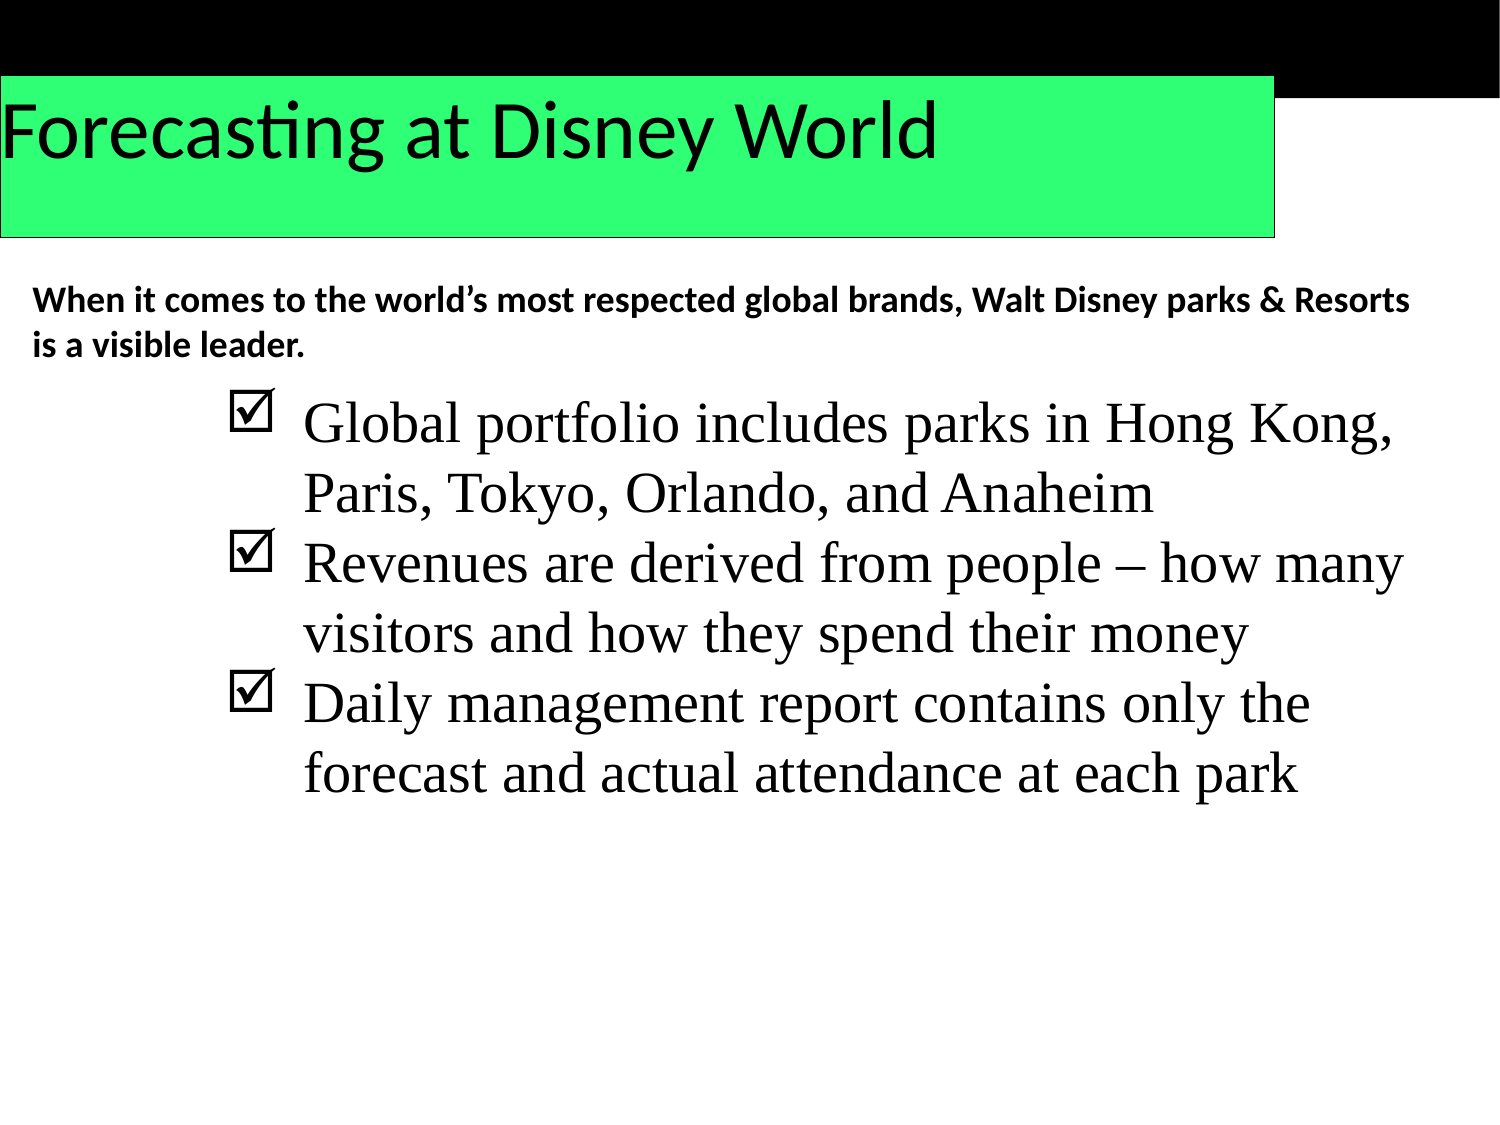

Forecasting at Disney World
When it comes to the world’s most respected global brands, Walt Disney parks & Resorts is a visible leader.
Global portfolio includes parks in Hong Kong, Paris, Tokyo, Orlando, and Anaheim
Revenues are derived from people – how many visitors and how they spend their money
Daily management report contains only the forecast and actual attendance at each park